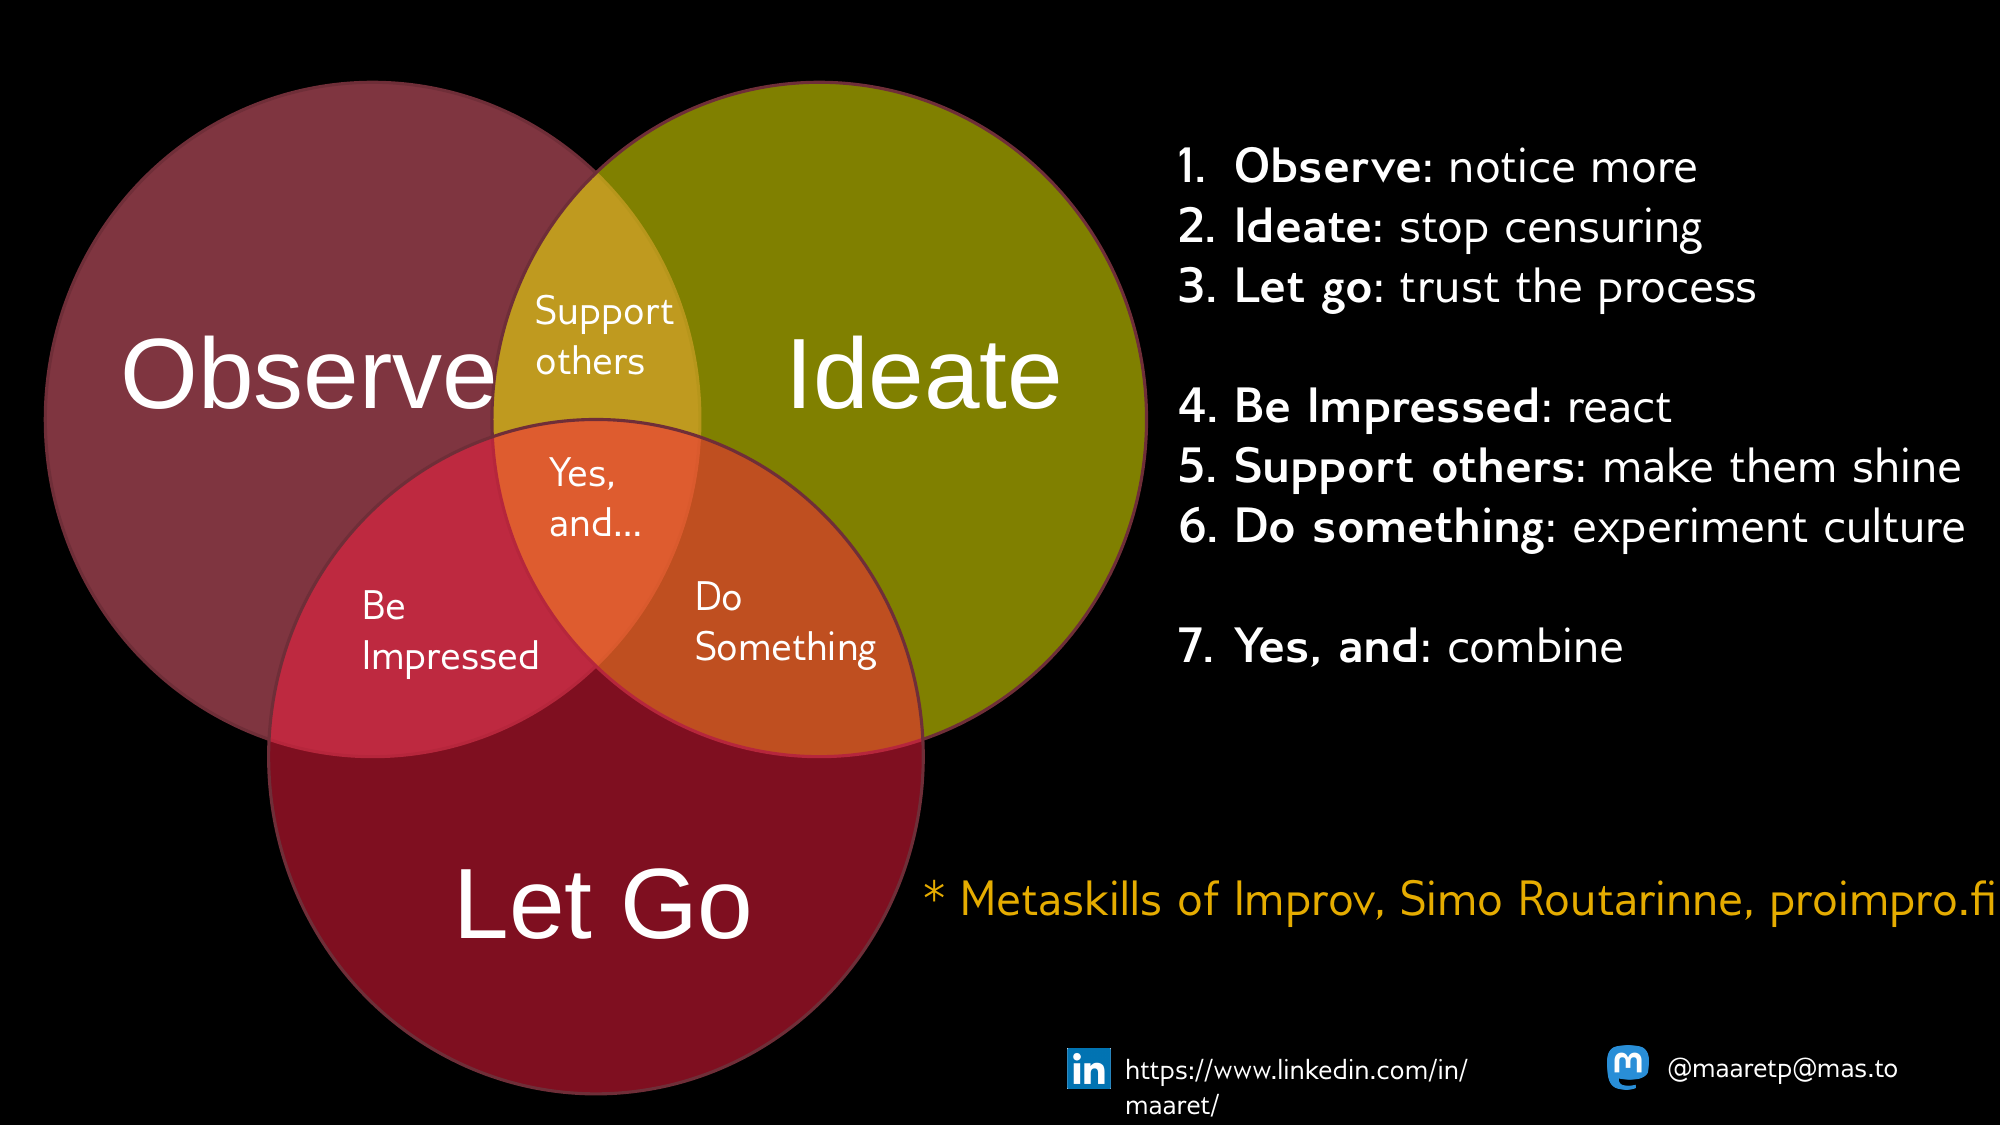

Support
others
Observe
Ideate

Do
Something
Be
Impressed
Let Go
Observe: notice more
Ideate: stop censuring
Let go: trust the process
Be Impressed: react
Support others: make them shine
Do something: experiment culture
Yes, and: combine
Yes,
and…
* Metaskills of Improv, Simo Routarinne, proimpro.fi